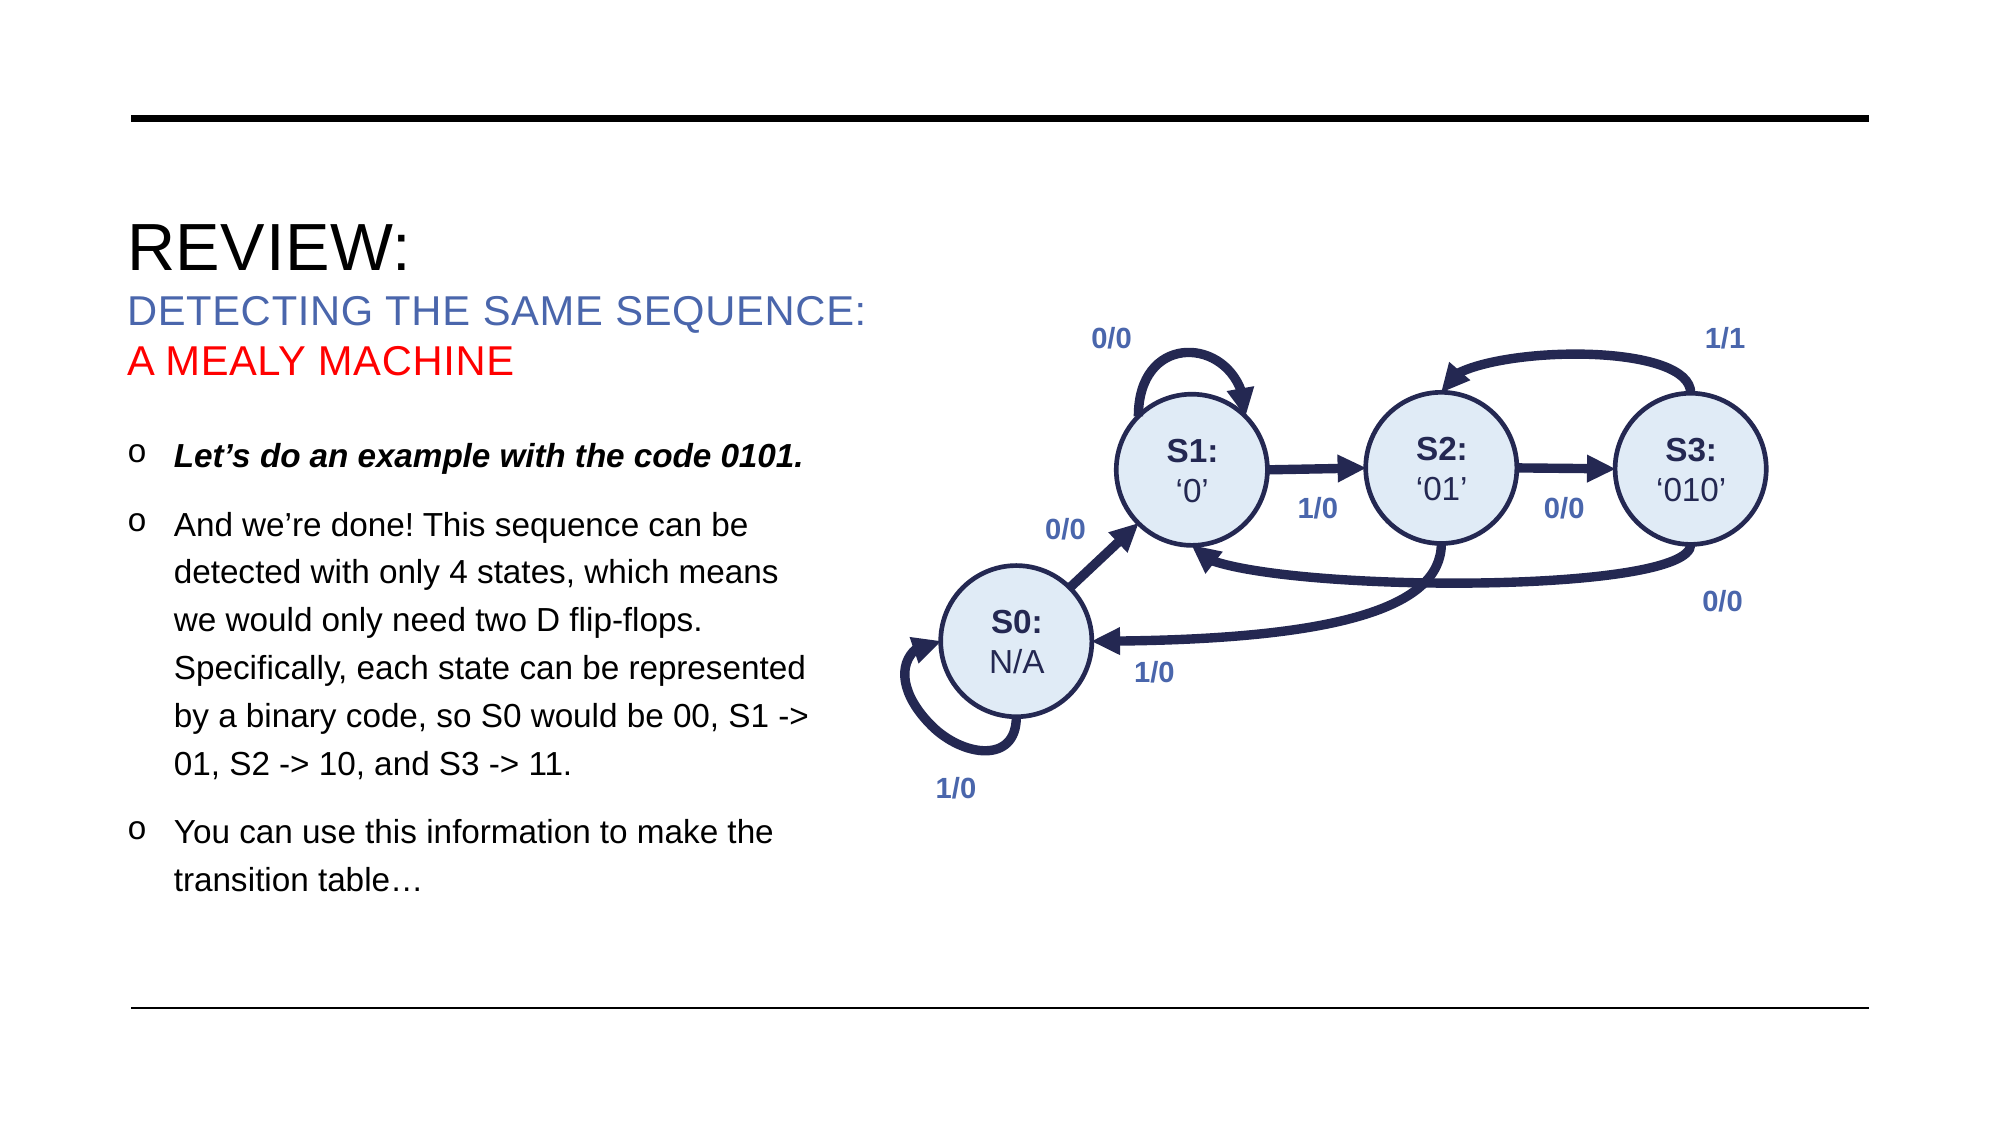

# Review: detecting the same sequence: A Mealy machine
1/1
0/0

S2:
‘01’

S3:
‘010’

S1:
‘0’
Let’s do an example with the code 0101.
And we’re done! This sequence can be detected with only 4 states, which means we would only need two D flip-flops. Specifically, each state can be represented by a binary code, so S0 would be 00, S1 -> 01, S2 -> 10, and S3 -> 11.
You can use this information to make the transition table…
1/0
0/0
0/0

S0:
N/A
0/0
1/0
1/0